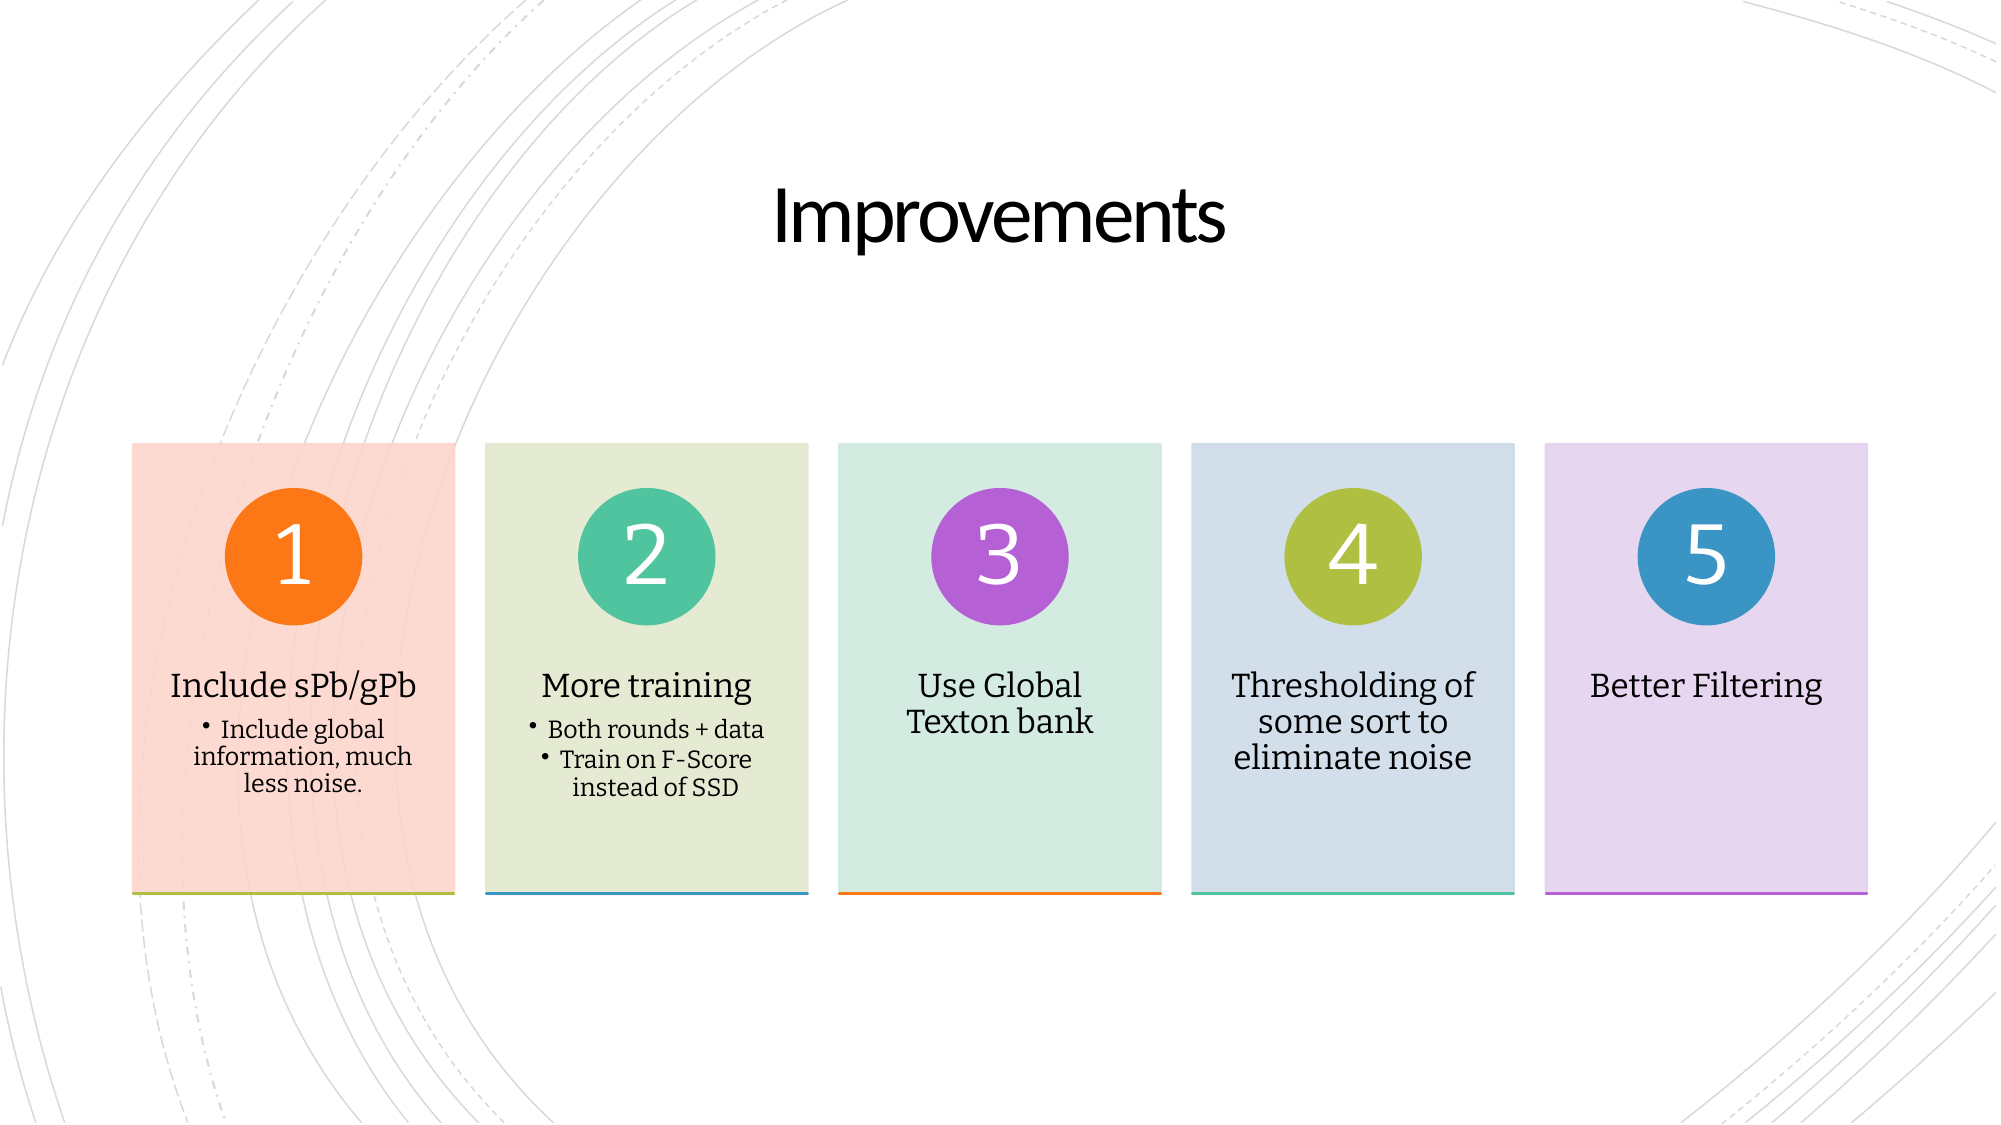

# Improvements
Include sPb/gPb
Include global information, much less noise.
1
More training
Both rounds + data
Train on F-Score instead of SSD
2
Use Global Texton bank
3
Thresholding of some sort to eliminate noise
4
Better Filtering

5